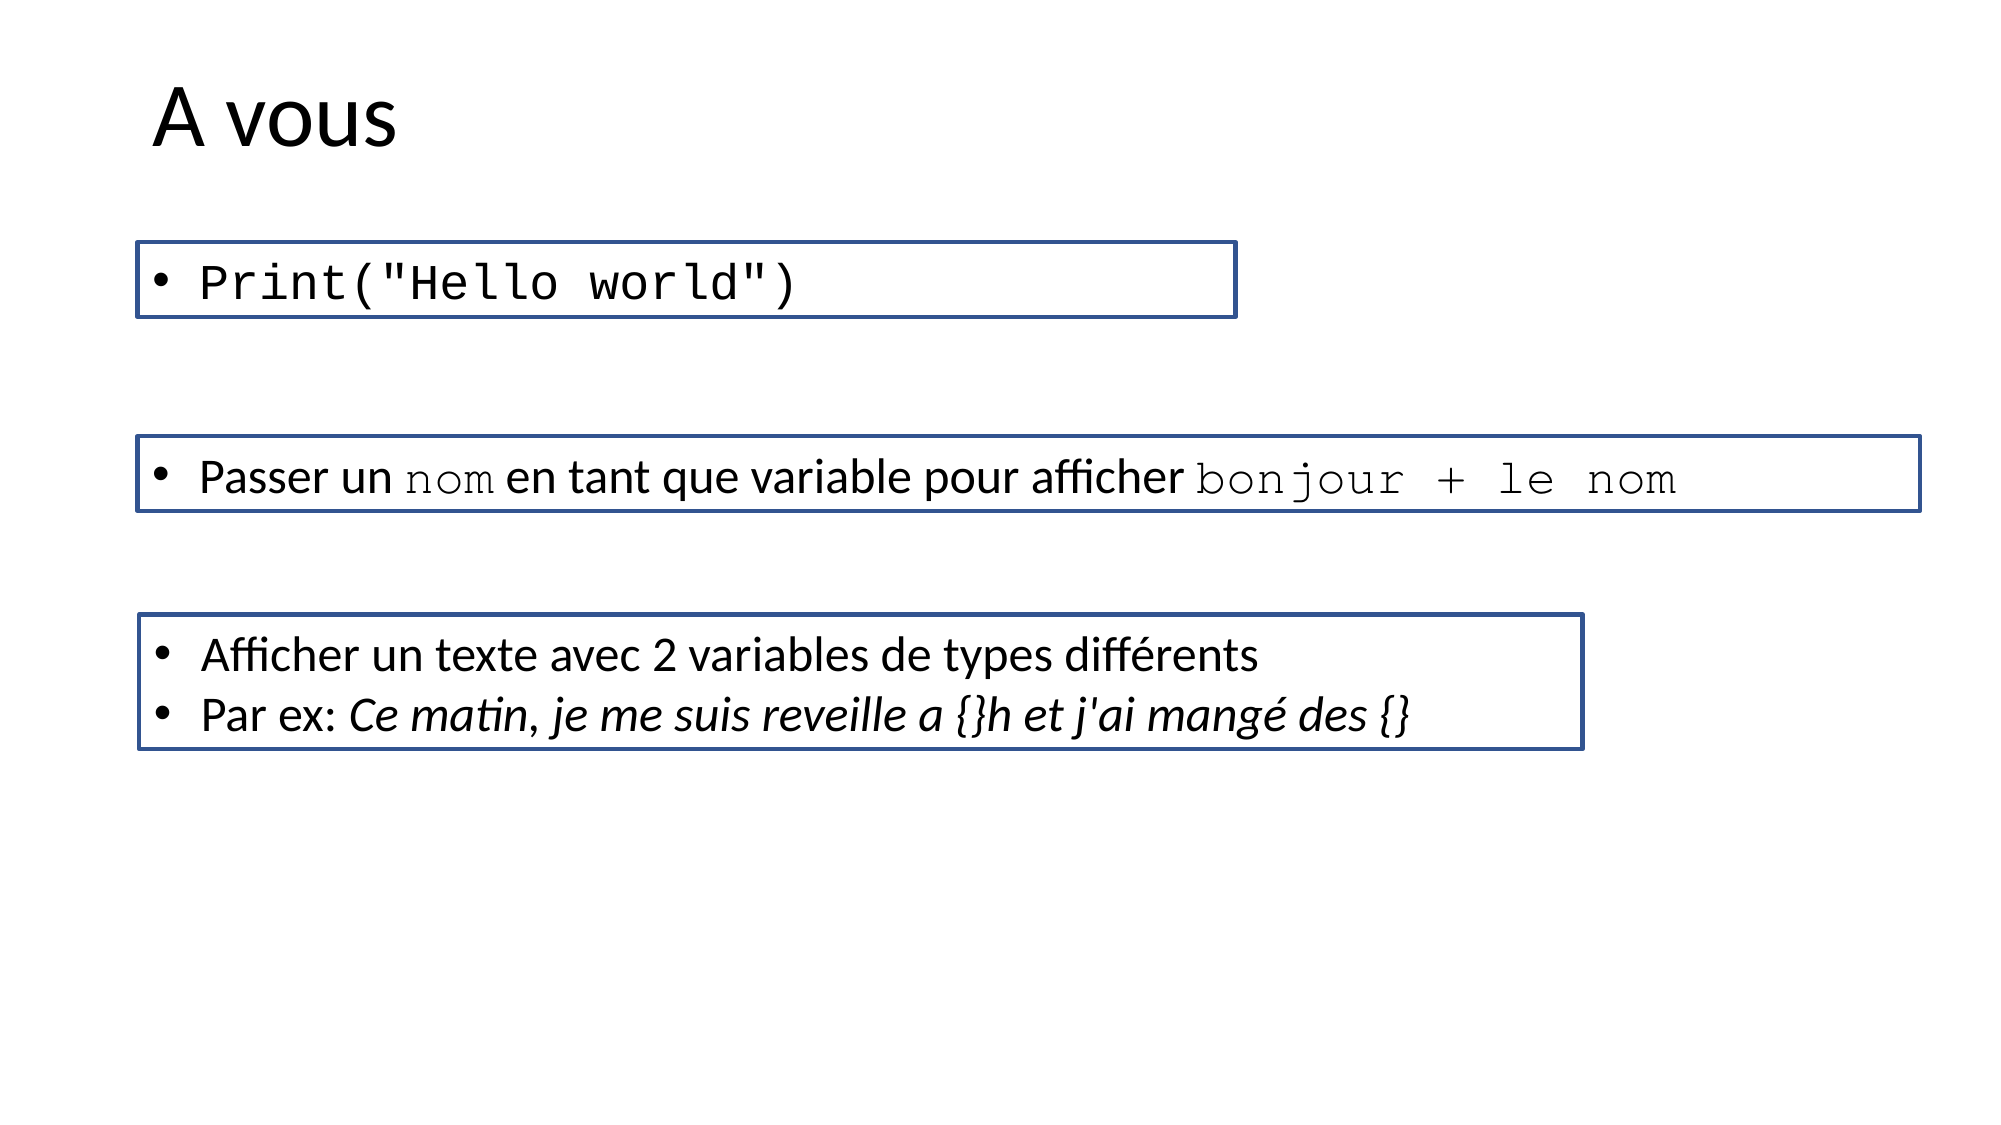

A vous
Print("Hello world")
Passer un nom en tant que variable pour afficher bonjour + le nom
Afficher un texte avec 2 variables de types différents
Par ex: Ce matin, je me suis reveille a {}h et j'ai mangé des {}